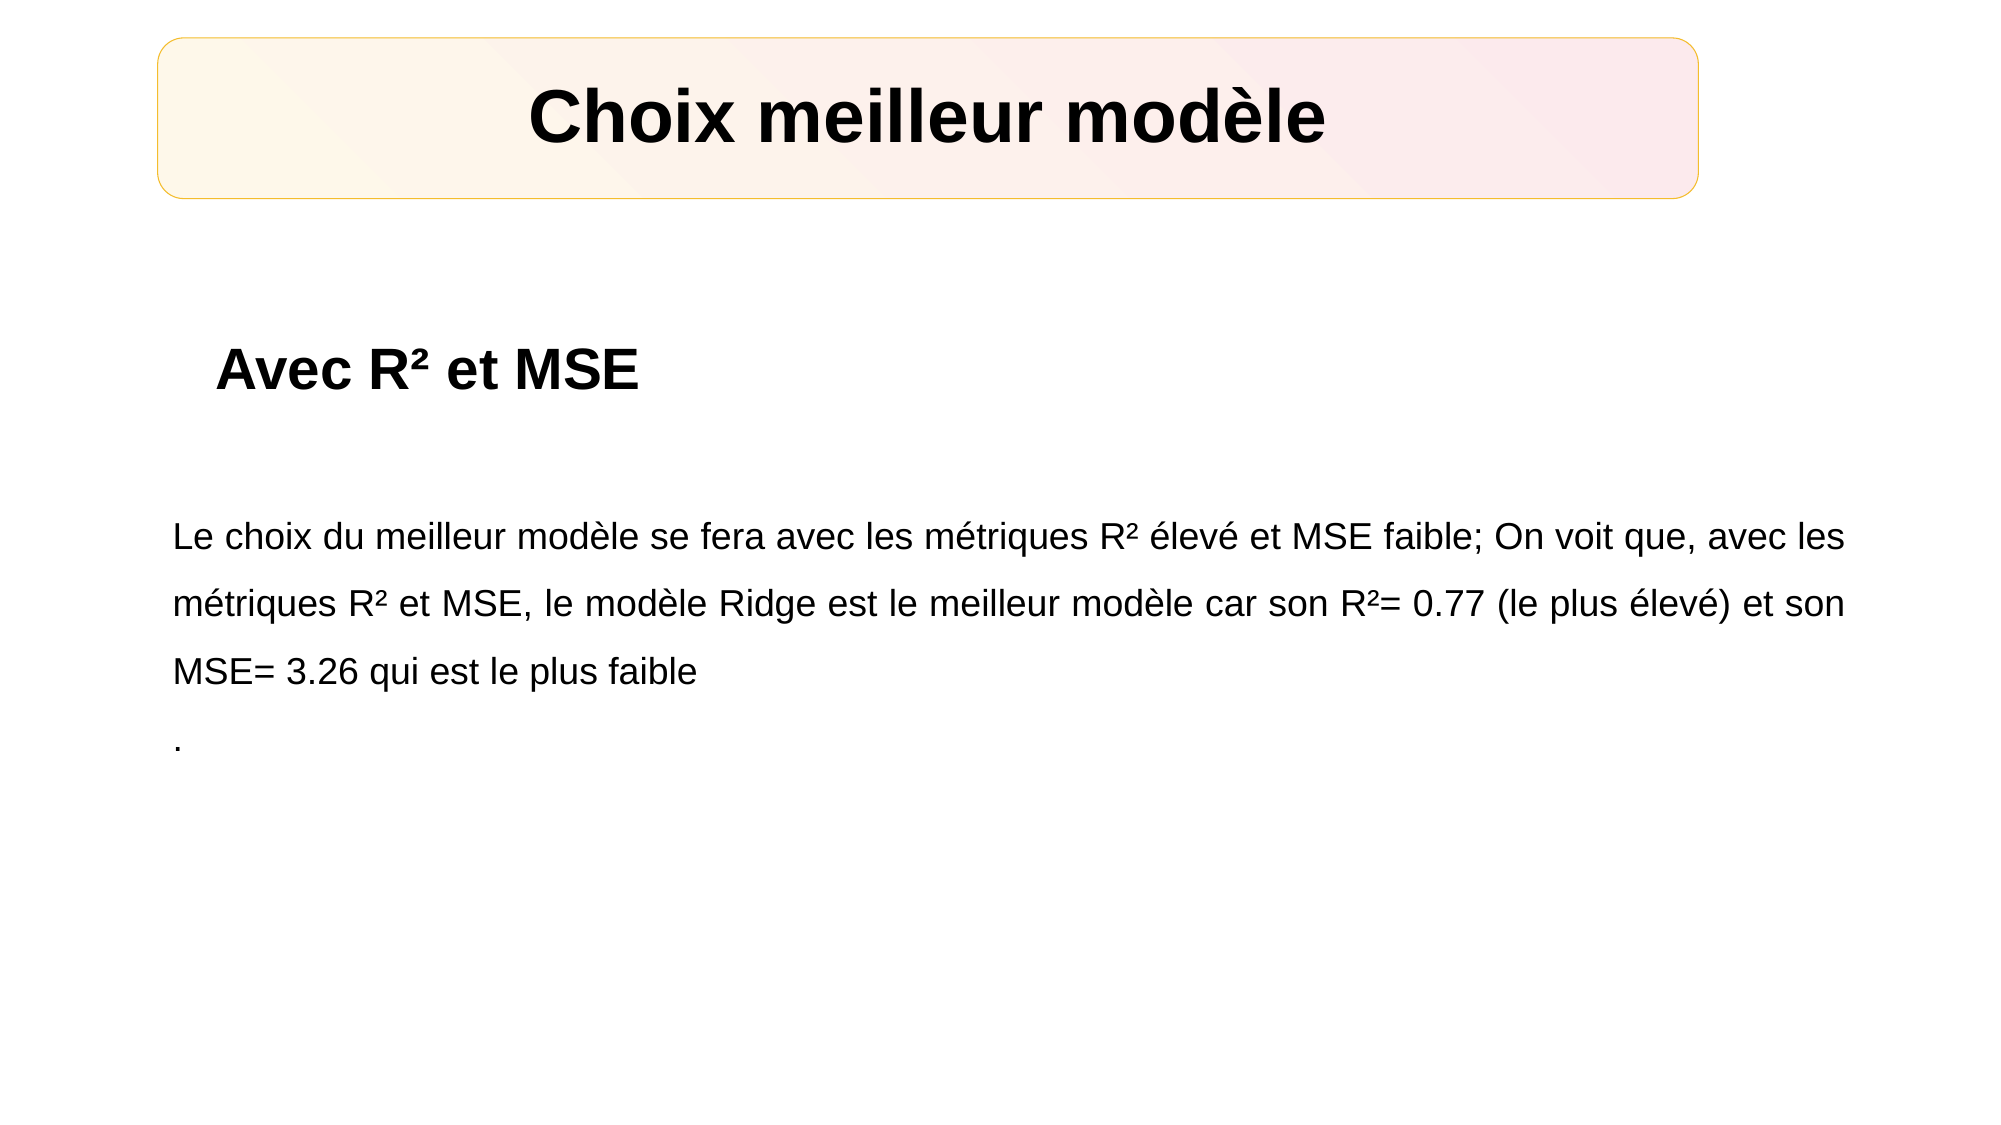

Choix meilleur modèle
Avec R² et MSE
Le choix du meilleur modèle se fera avec les métriques R² élevé et MSE faible; On voit que, avec les métriques R² et MSE, le modèle Ridge est le meilleur modèle car son R²= 0.77 (le plus élevé) et son MSE= 3.26 qui est le plus faible
.